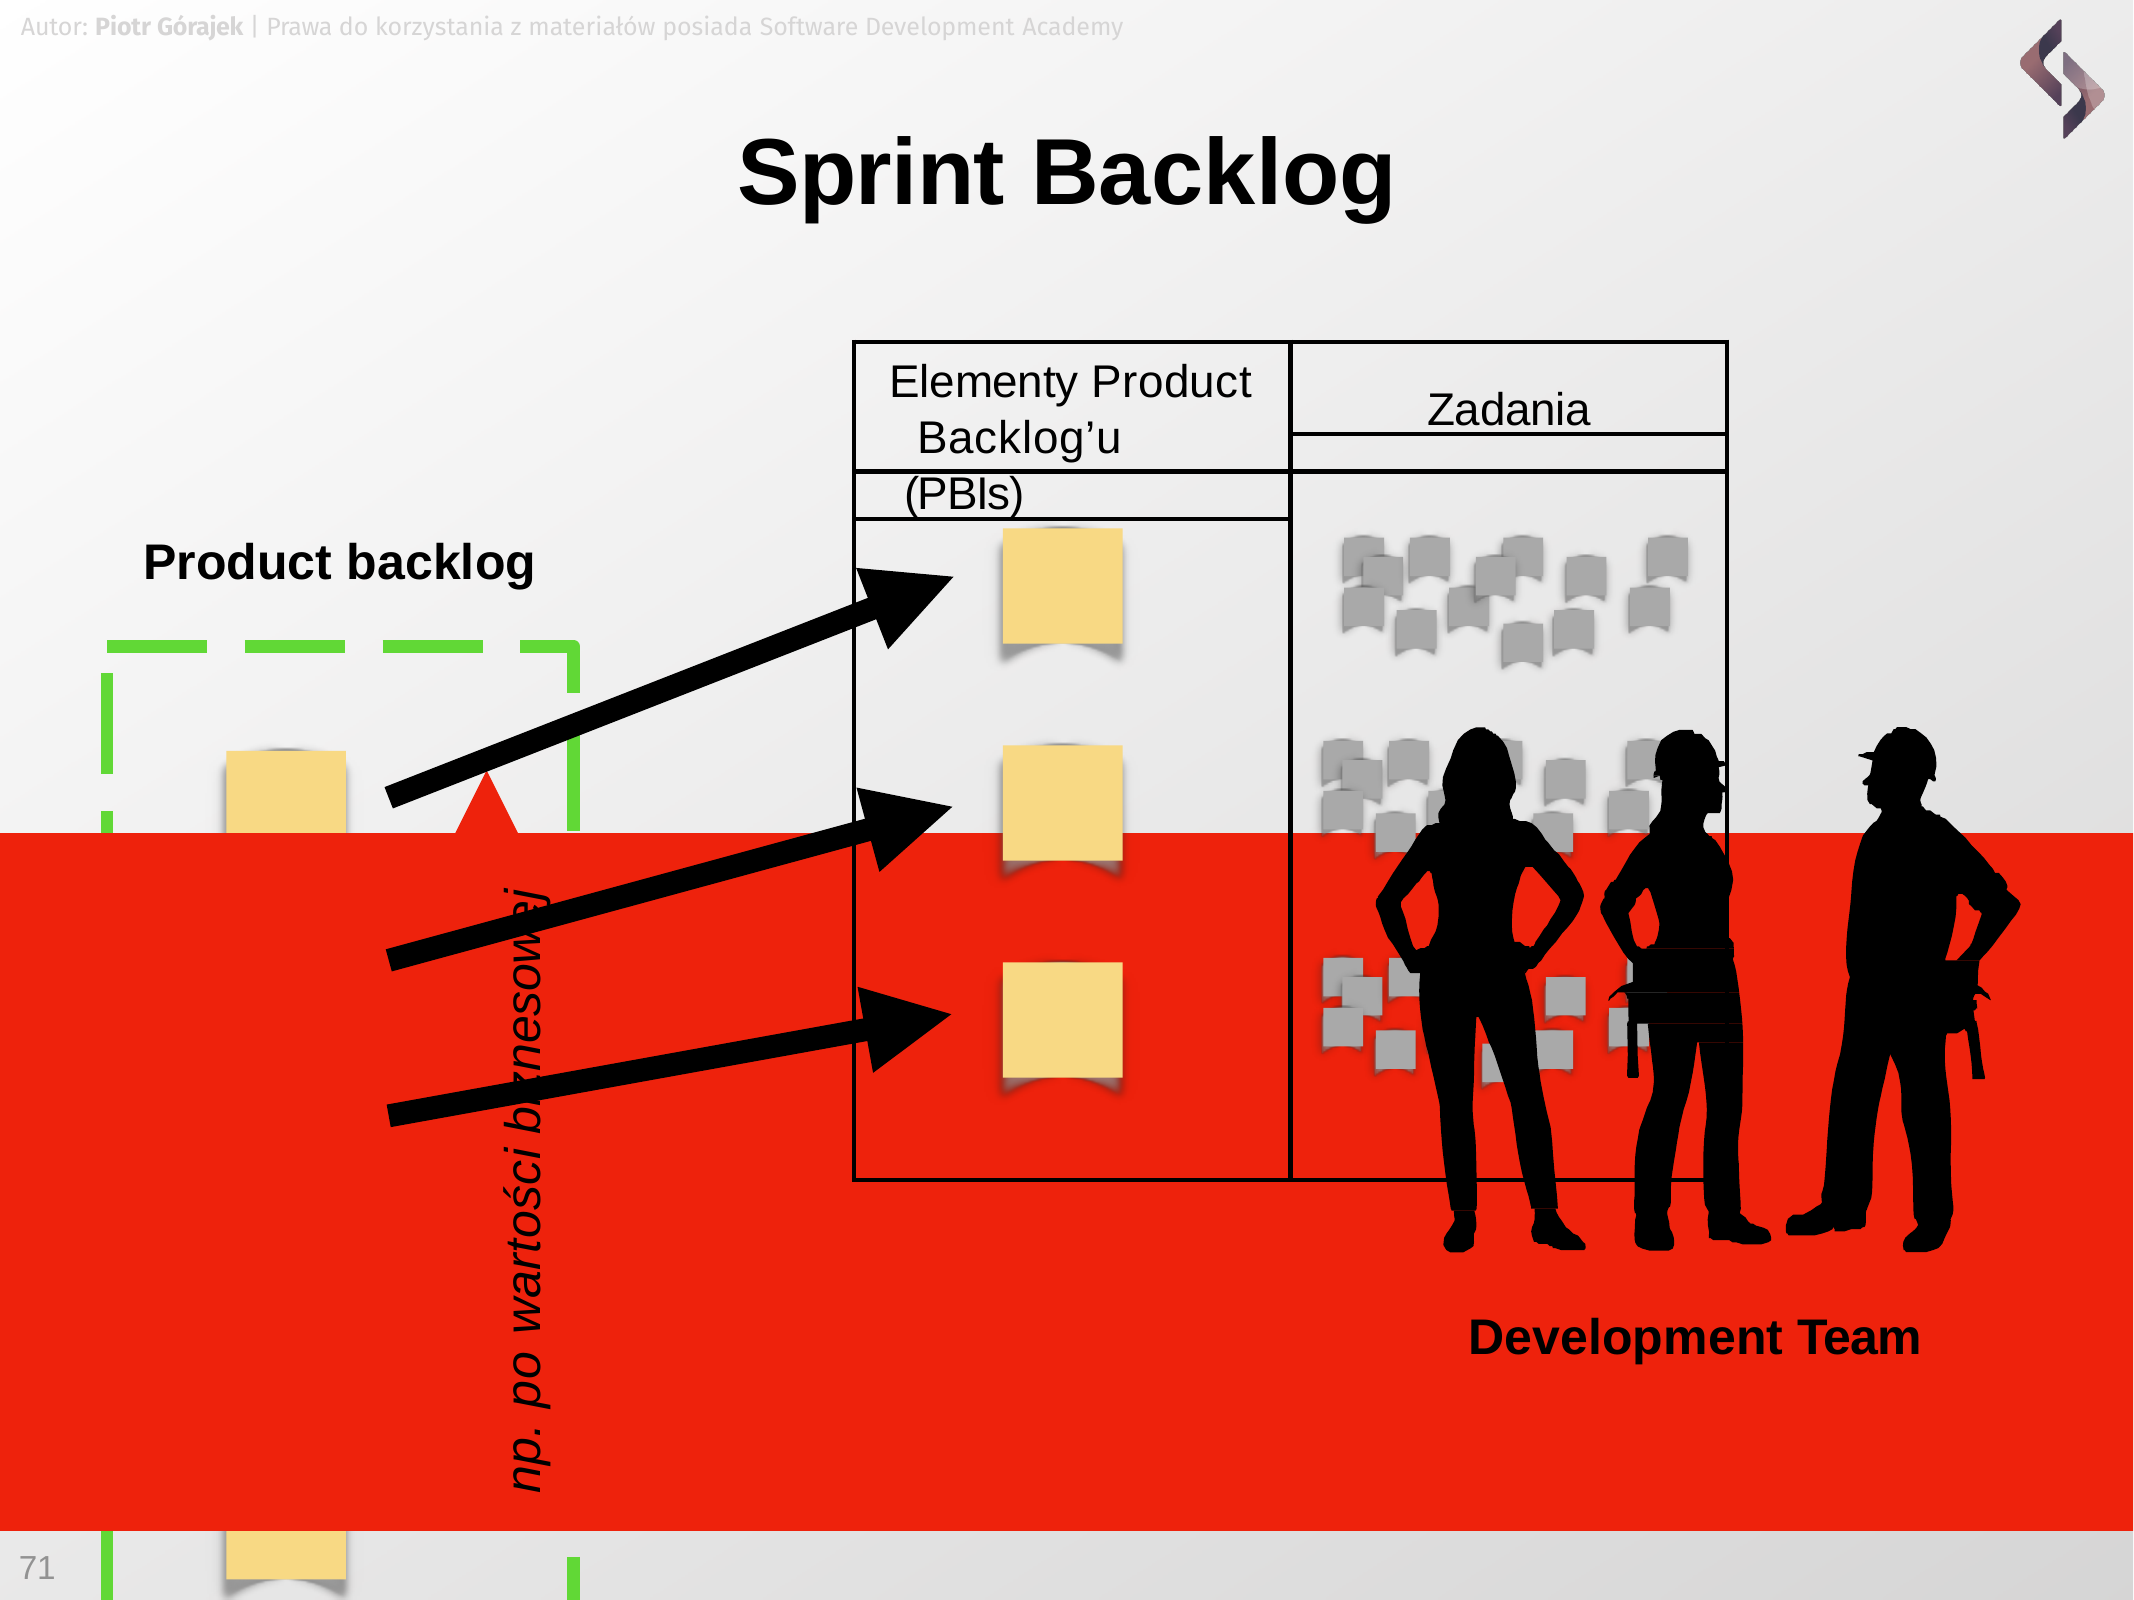

Autor: Piotr Górajek | Prawa do korzystania z materiałów posiada Software Development Academy
# Sprint Backlog

Elementy Product  Backlog’u (PBIs)
Zadania

Product backlog

Priorytet
np. po wartości biznesowej

Development Team

71